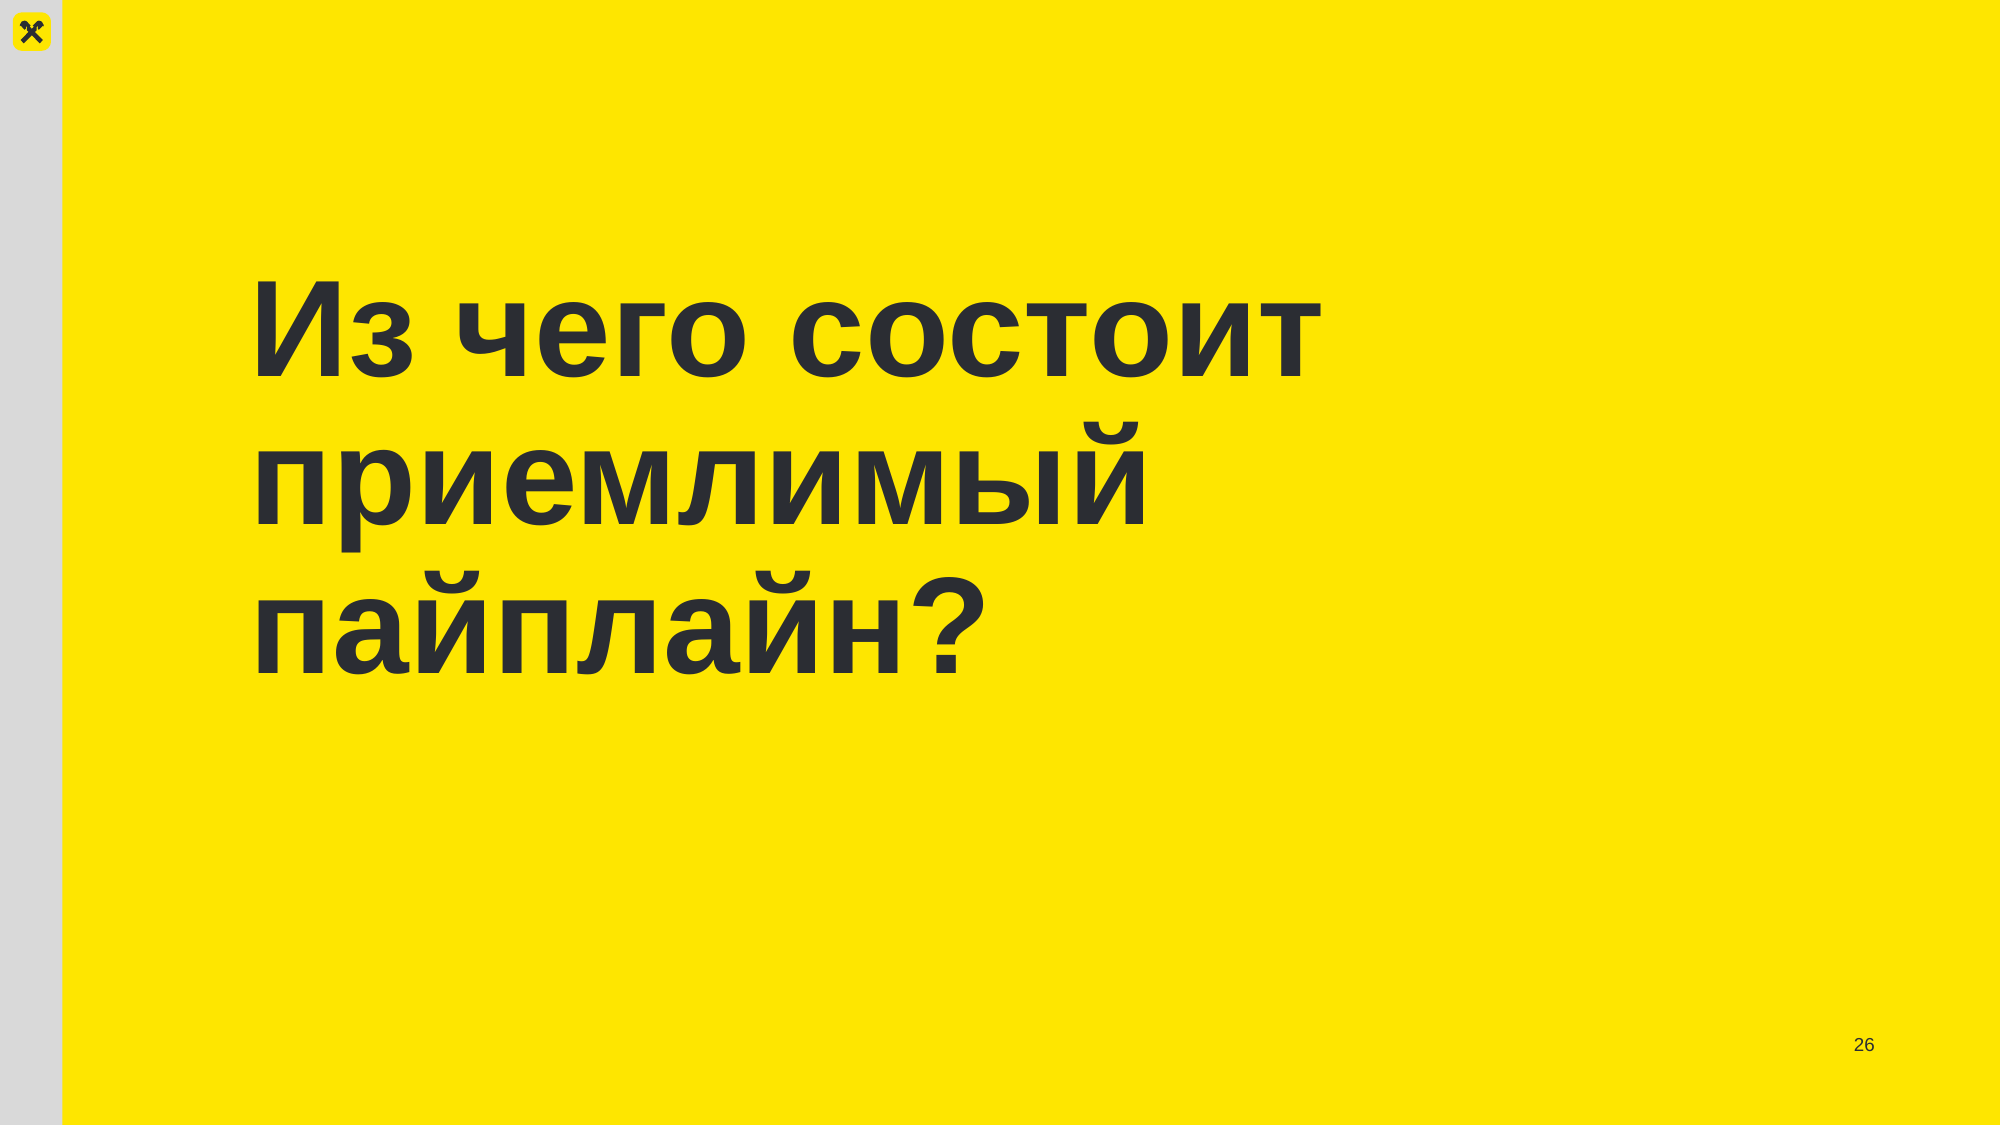

# Из чего состоит приемлимый пайплайн?
26